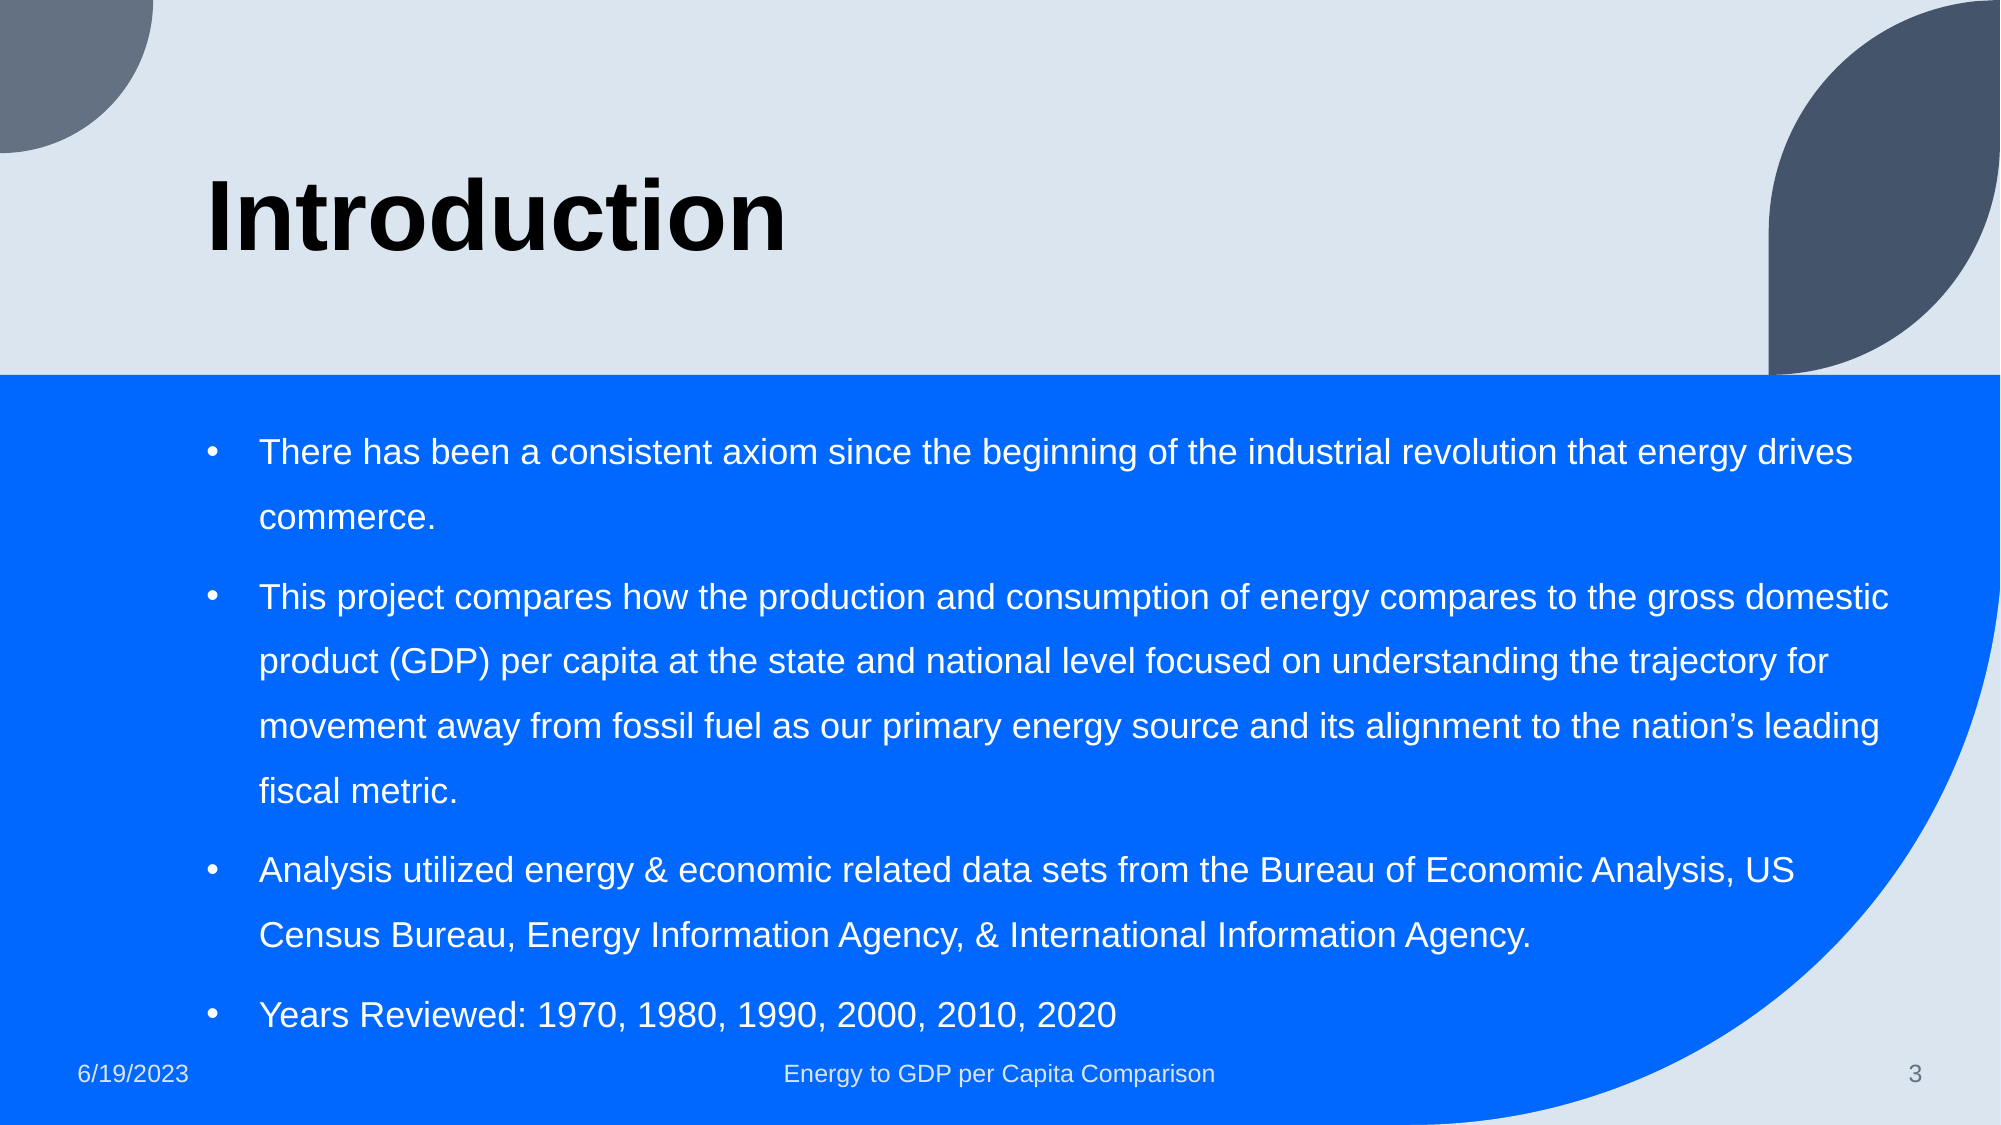

# Introduction
There has been a consistent axiom since the beginning of the industrial revolution that energy drives commerce.
This project compares how the production and consumption of energy compares to the gross domestic product (GDP) per capita at the state and national level focused on understanding the trajectory for movement away from fossil fuel as our primary energy source and its alignment to the nation’s leading fiscal metric.
Analysis utilized energy & economic related data sets from the Bureau of Economic Analysis, US Census Bureau, Energy Information Agency, & International Information Agency.
Years Reviewed: 1970, 1980, 1990, 2000, 2010, 2020
6/19/2023
Energy to GDP per Capita Comparison
3